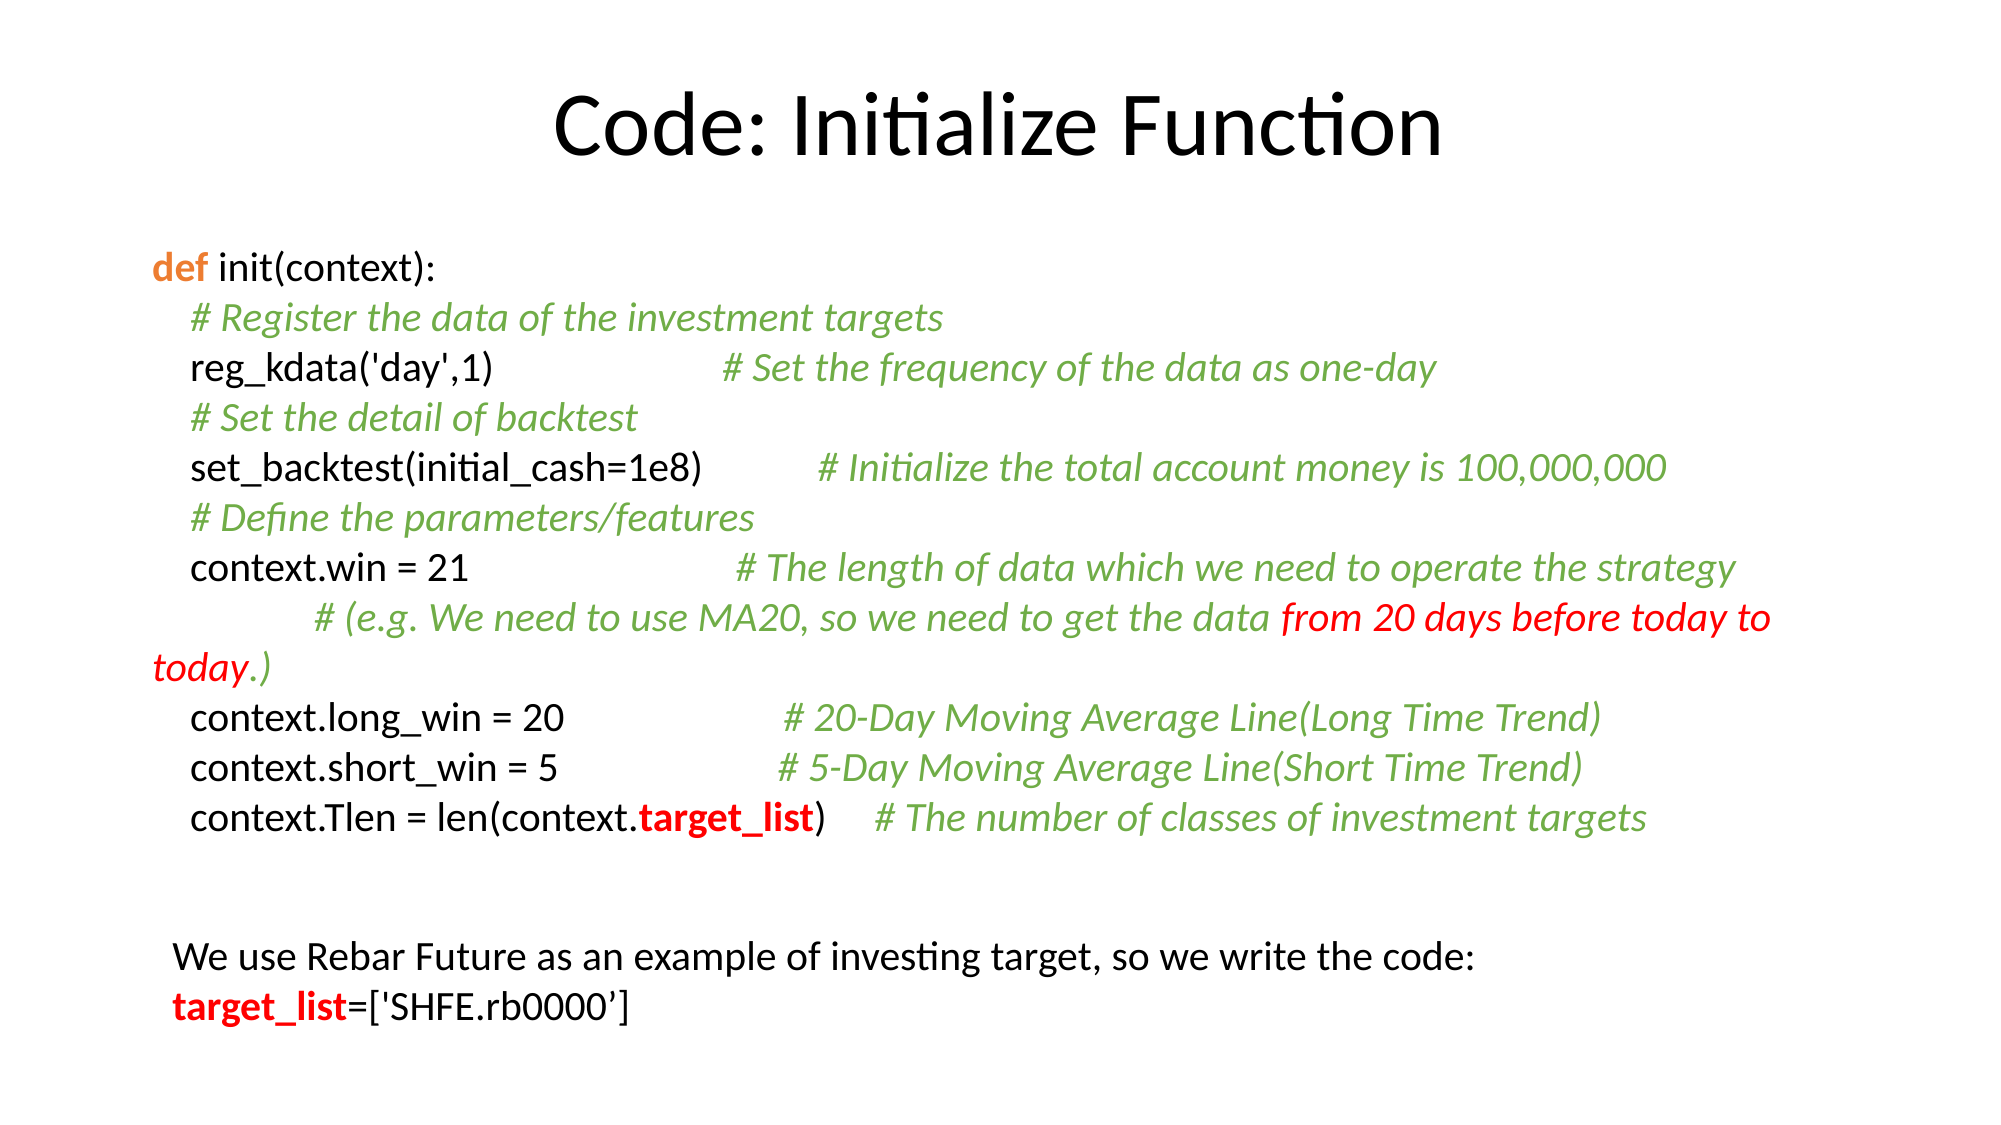

# Code: Initialize Function
def init(context):
    # Register the data of the investment targets
    reg_kdata('day',1)                        # Set the frequency of the data as one-day
    # Set the detail of backtest
    set_backtest(initial_cash=1e8)            # Initialize the total account money is 100,000,000
    # Define the parameters/features
    context.win = 21                            # The length of data which we need to operate the strategy
                 # (e.g. We need to use MA20, so we need to get the data from 20 days before today to today.)
    context.long_win = 20                       # 20-Day Moving Average Line(Long Time Trend)
    context.short_win = 5                       # 5-Day Moving Average Line(Short Time Trend)
    context.Tlen = len(context.target_list)     # The number of classes of investment targets
We use Rebar Future as an example of investing target, so we write the code:
target_list=['SHFE.rb0000’]